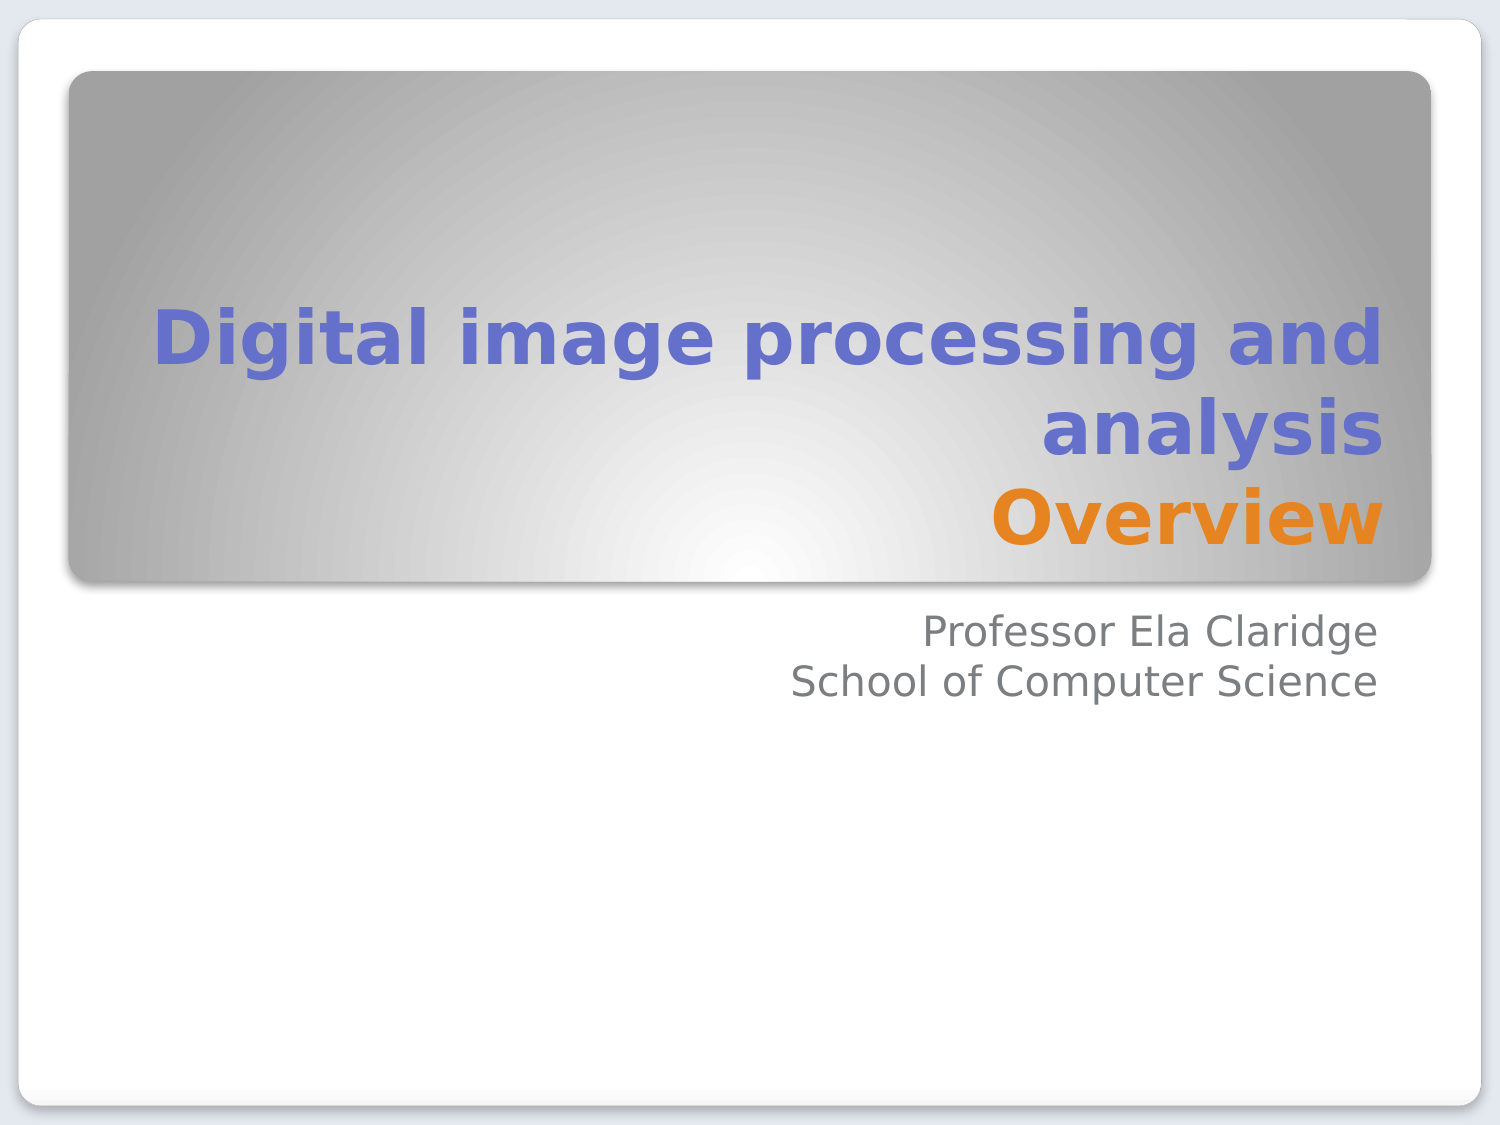

# Digital image processing and analysis Overview
Professor Ela Claridge
School of Computer Science